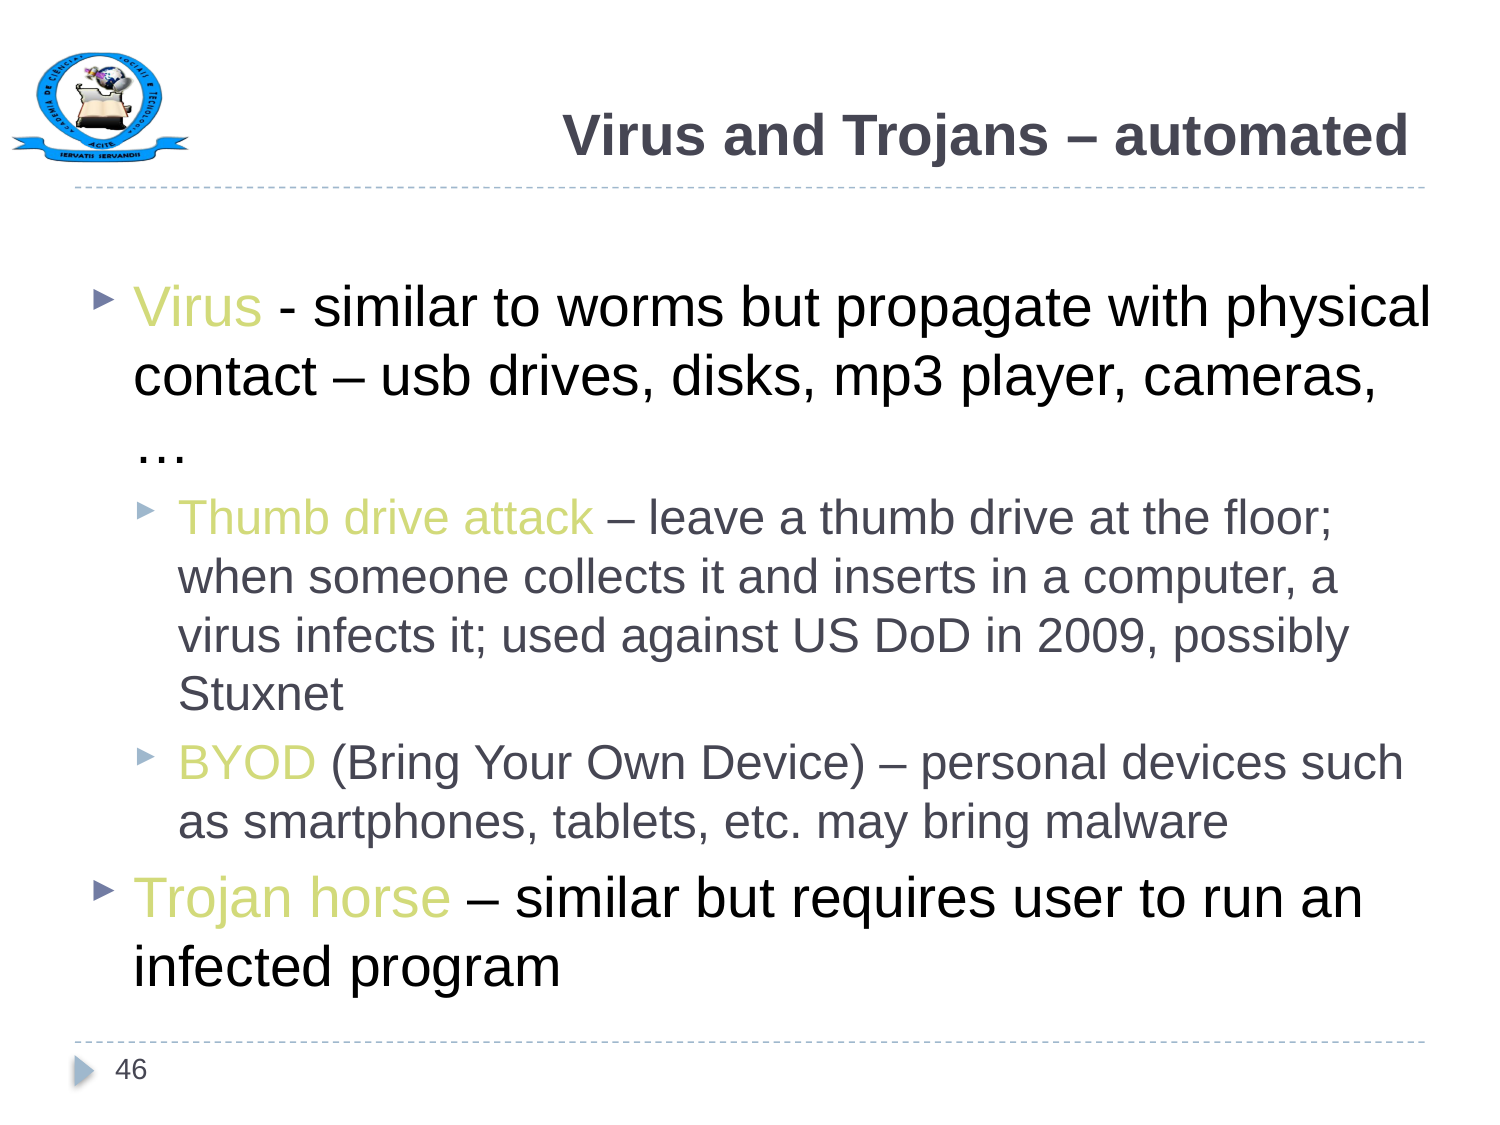

# Virus and Trojans – automated
Virus - similar to worms but propagate with physical contact – usb drives, disks, mp3 player, cameras,…
Thumb drive attack – leave a thumb drive at the floor; when someone collects it and inserts in a computer, a virus infects it; used against US DoD in 2009, possibly Stuxnet
BYOD (Bring Your Own Device) – personal devices such as smartphones, tablets, etc. may bring malware
Trojan horse – similar but requires user to run an infected program
46